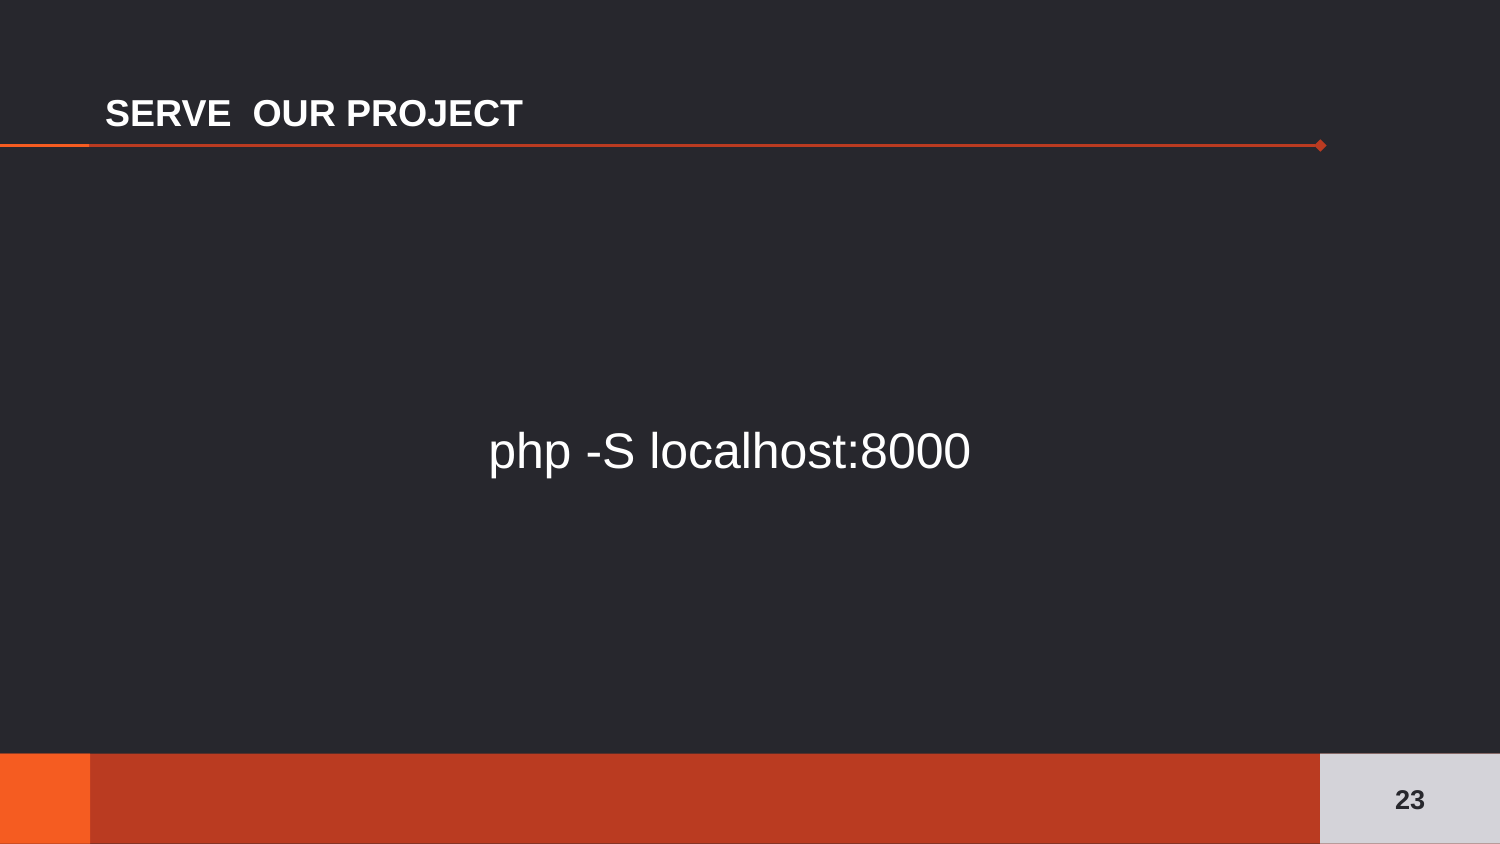

# SERVE  OUR PROJECT
php -S localhost:8000
23